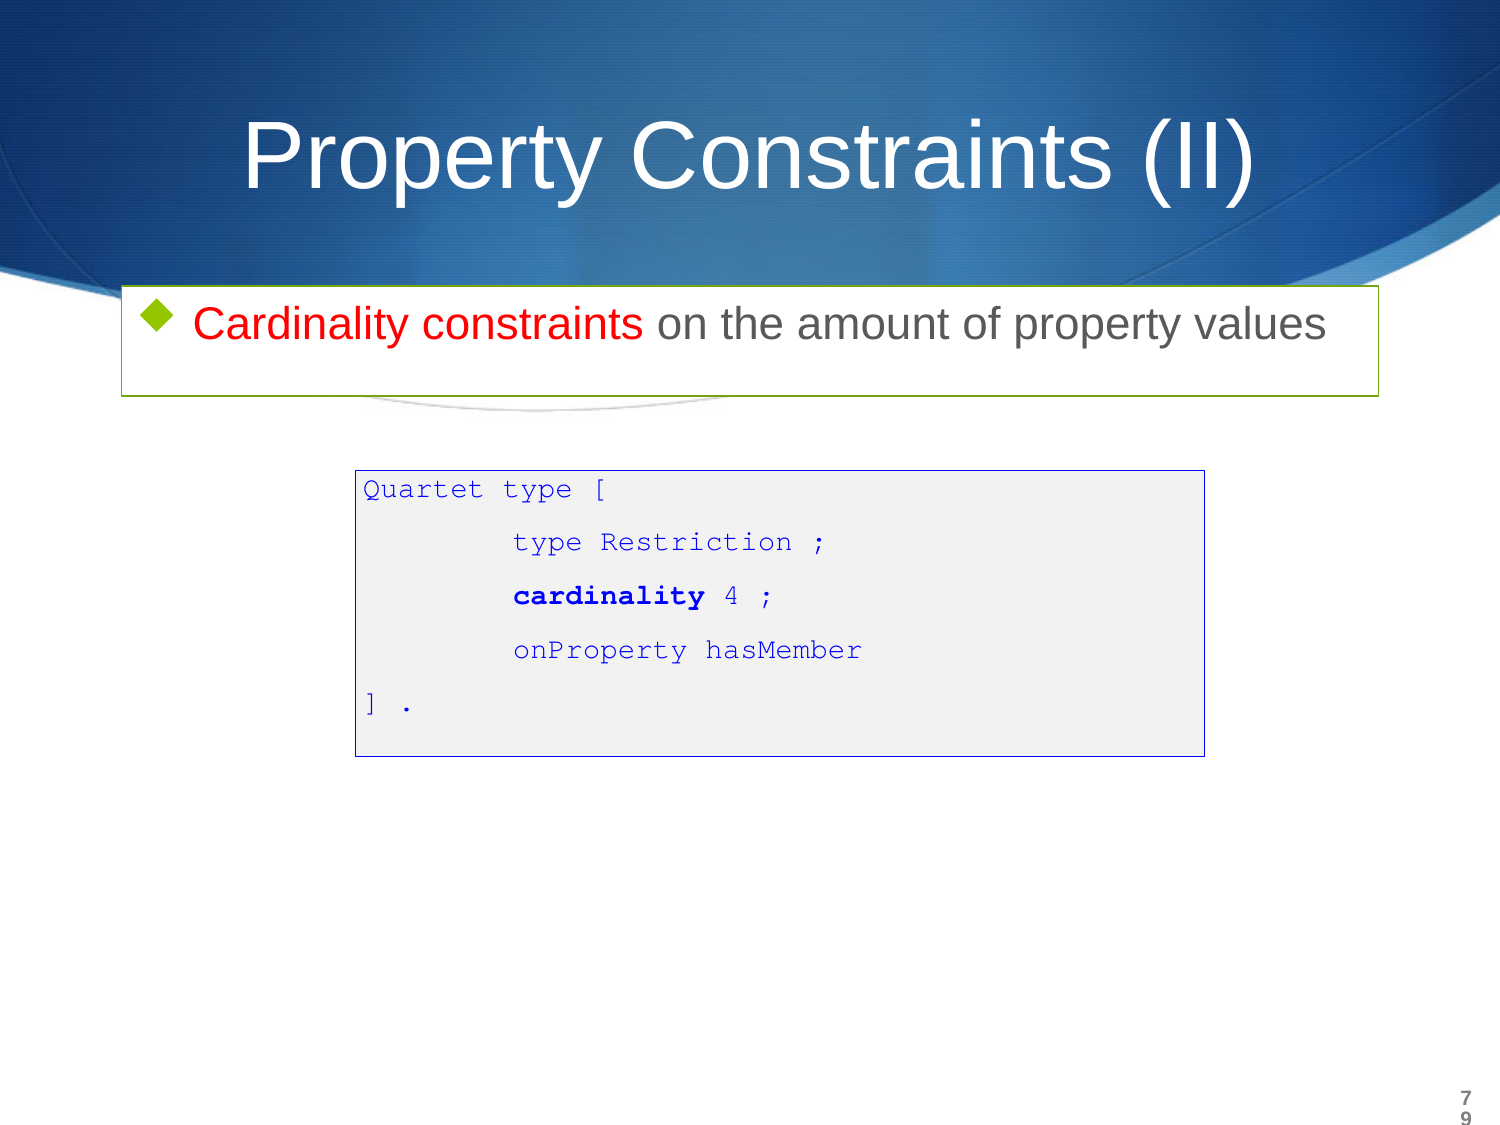

# Property Constraints (II)
Cardinality constraints on the amount of property values
Quartet type [
	type Restriction ;
	cardinality 4 ;
	onProperty hasMember
] .
79